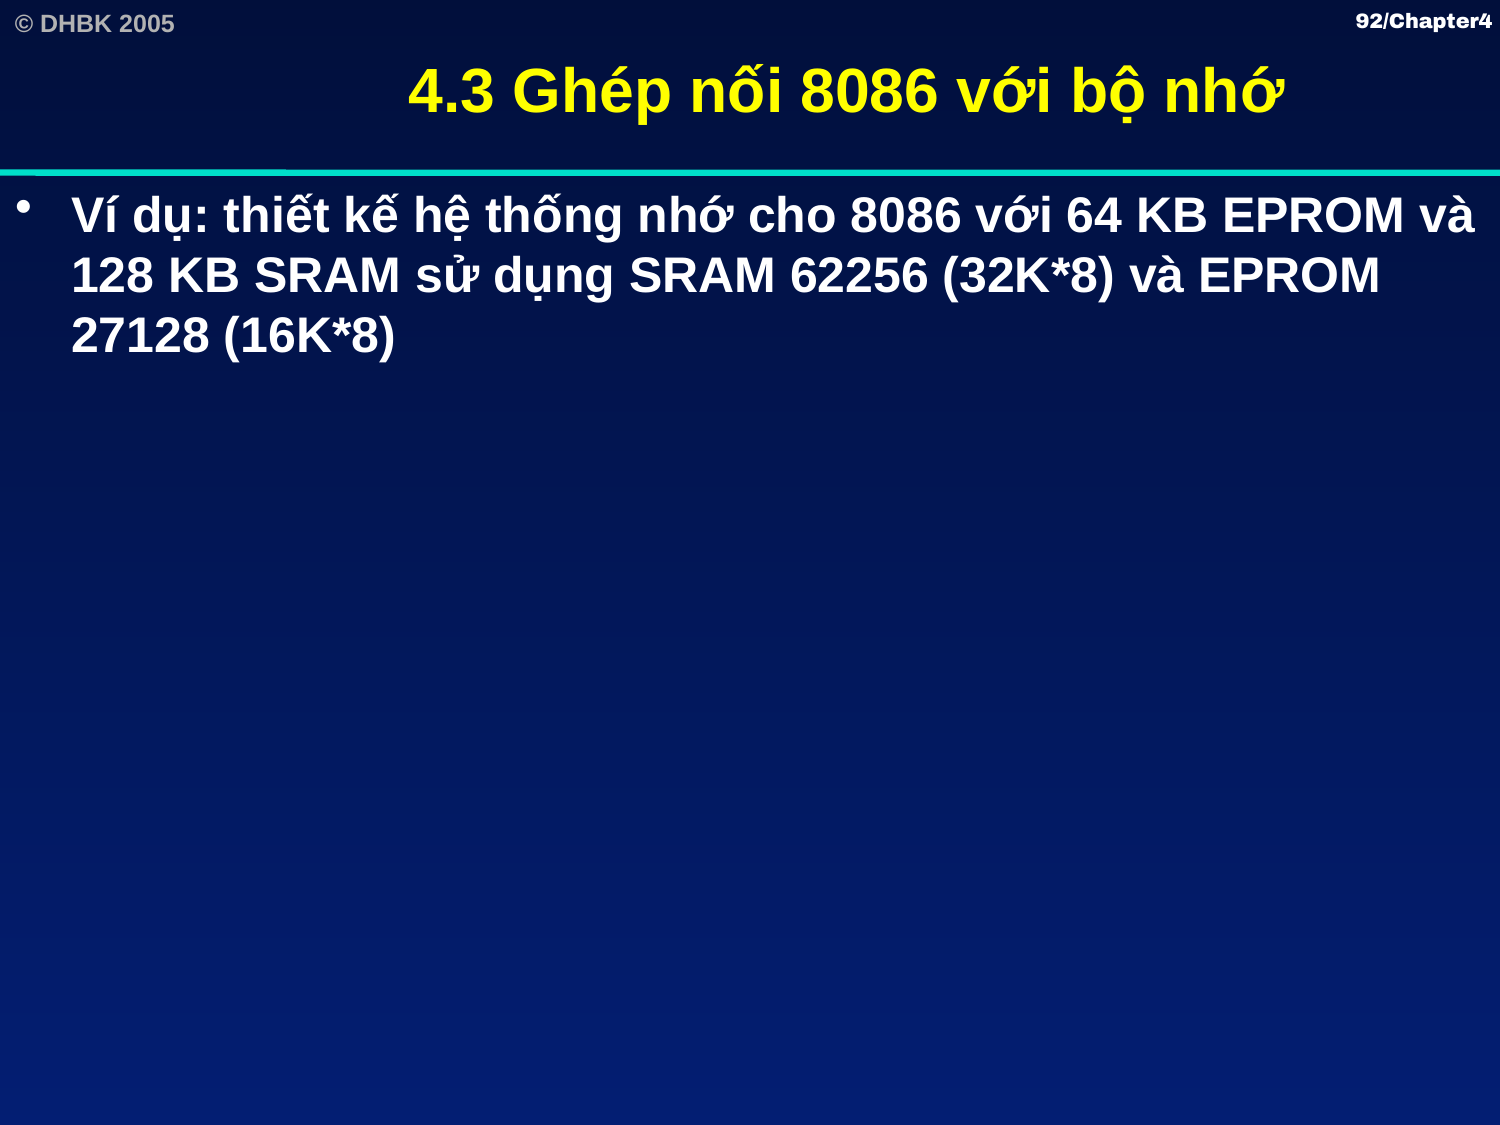

# 4.3 Ghép nối 8086 với bộ nhớ
92/Chapter4
Ví dụ: thiết kế hệ thống nhớ cho 8086 với 64 KB EPROM và 128 KB SRAM sử dụng SRAM 62256 (32K*8) và EPROM 27128 (16K*8)